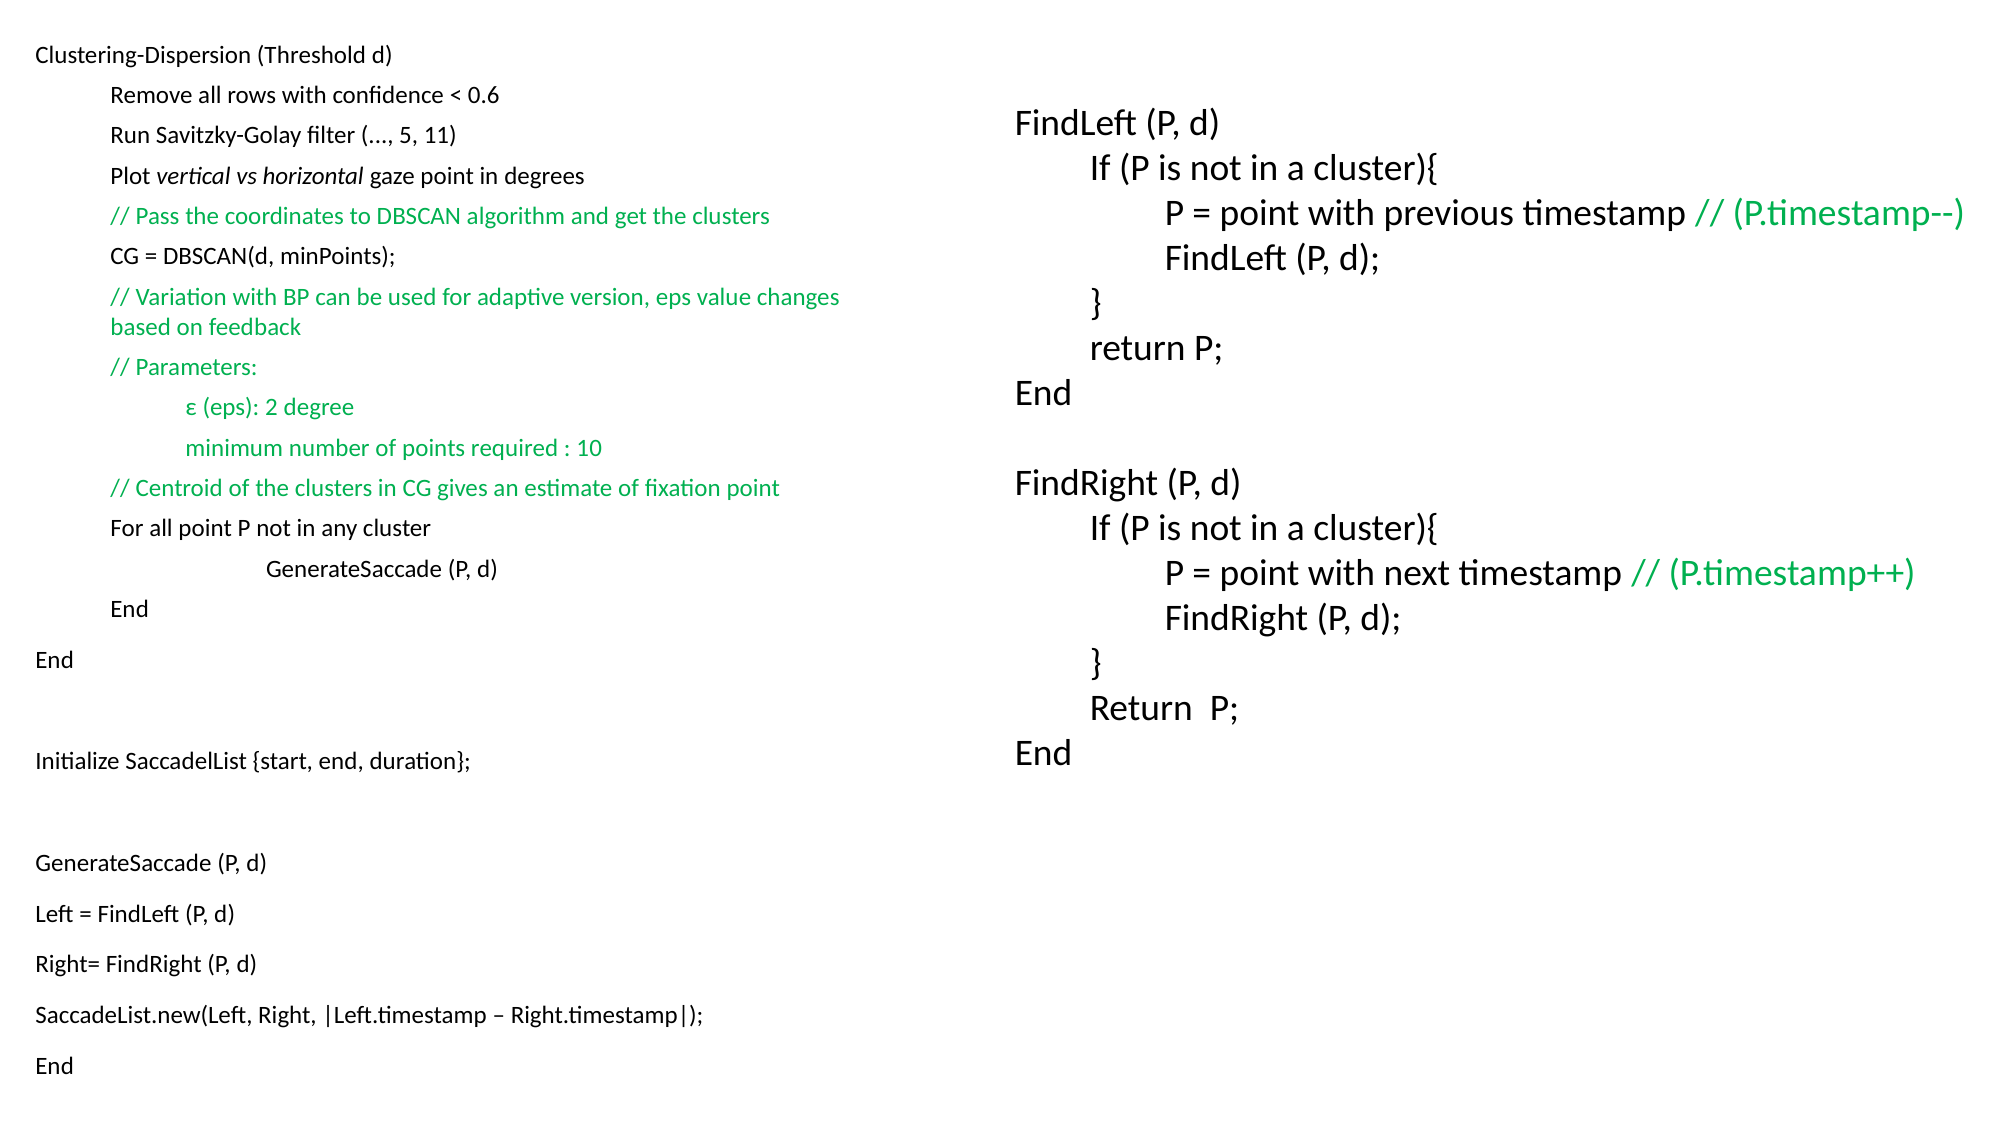

FindLeft (P, d)
If (P is not in a cluster){
P = point with previous timestamp // (P.timestamp--)
FindLeft (P, d);
}
return P;
End

FindRight (P, d)
If (P is not in a cluster){
P = point with next timestamp // (P.timestamp++)
FindRight (P, d);
}
Return  P;
End

Clustering-Dispersion (Threshold d)
Remove all rows with confidence < 0.6
Run Savitzky-Golay filter (..., 5, 11)
Plot vertical vs horizontal gaze point in degrees
// Pass the coordinates to DBSCAN algorithm and get the clusters
CG = DBSCAN(d, minPoints);
// Variation with BP can be used for adaptive version, eps value changes based on feedback
// Parameters:
ε (eps): 2 degree
minimum number of points required : 10
// Centroid of the clusters in CG gives an estimate of fixation point
For all point P not in any cluster
	 GenerateSaccade (P, d)
End
End

Initialize SaccadelList {start, end, duration};

GenerateSaccade (P, d)
Left = FindLeft (P, d)
Right= FindRight (P, d)
SaccadeList.new(Left, Right, |Left.timestamp – Right.timestamp|);
End